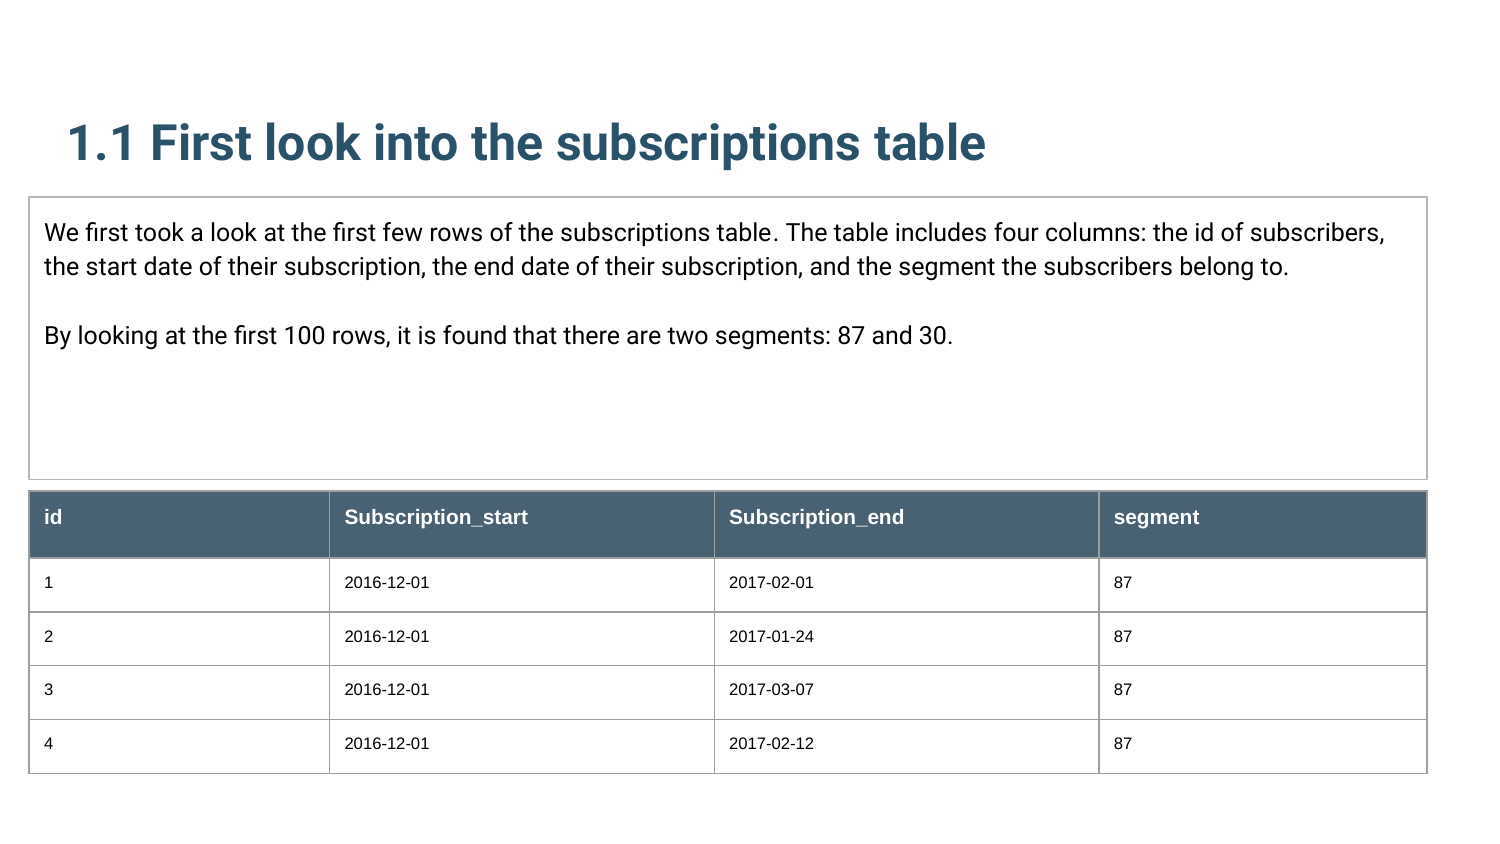

1.1 First look into the subscriptions table
We first took a look at the first few rows of the subscriptions table. The table includes four columns: the id of subscribers, the start date of their subscription, the end date of their subscription, and the segment the subscribers belong to.

By looking at the first 100 rows, it is found that there are two segments: 87 and 30.
| id | Subscription\_start | Subscription\_end | segment |
| --- | --- | --- | --- |
| 1 | 2016-12-01 | 2017-02-01 | 87 |
| 2 | 2016-12-01 | 2017-01-24 | 87 |
| 3 | 2016-12-01 | 2017-03-07 | 87 |
| 4 | 2016-12-01 | 2017-02-12 | 87 |